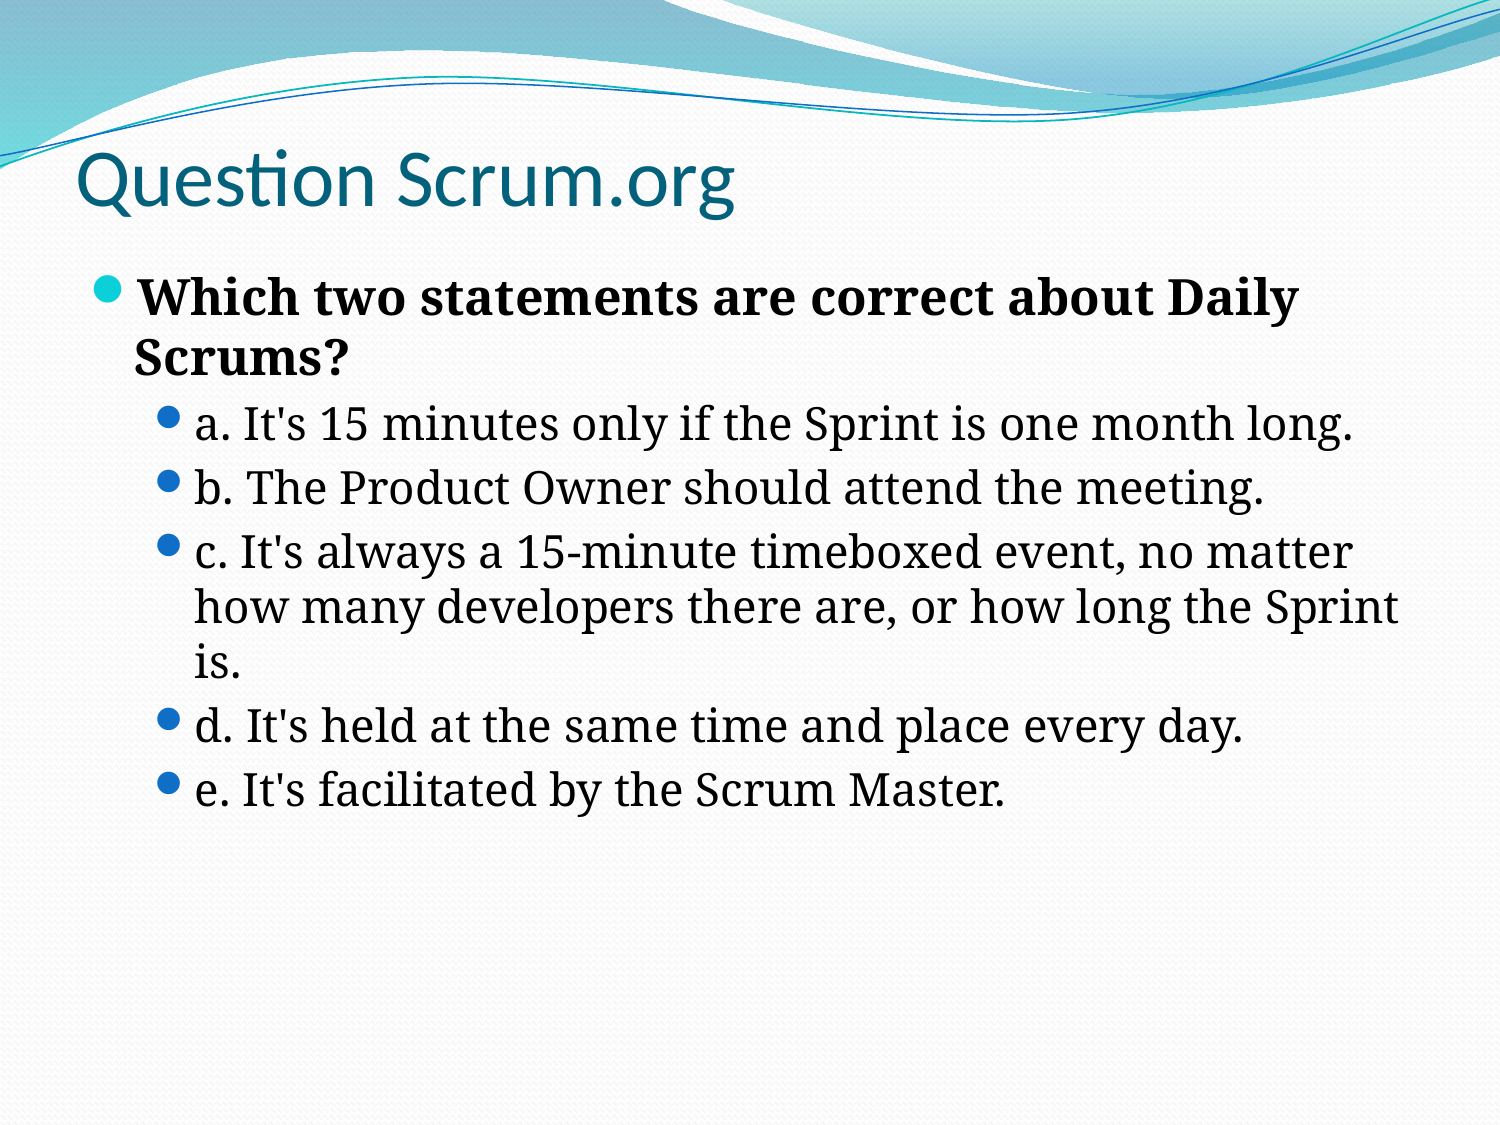

# Question Scrum.org
Which two statements are correct about Daily Scrums?
a. It's 15 minutes only if the Sprint is one month long.
b. The Product Owner should attend the meeting.
c. It's always a 15-minute timeboxed event, no matter how many developers there are, or how long the Sprint is.
d. It's held at the same time and place every day.
e. It's facilitated by the Scrum Master.